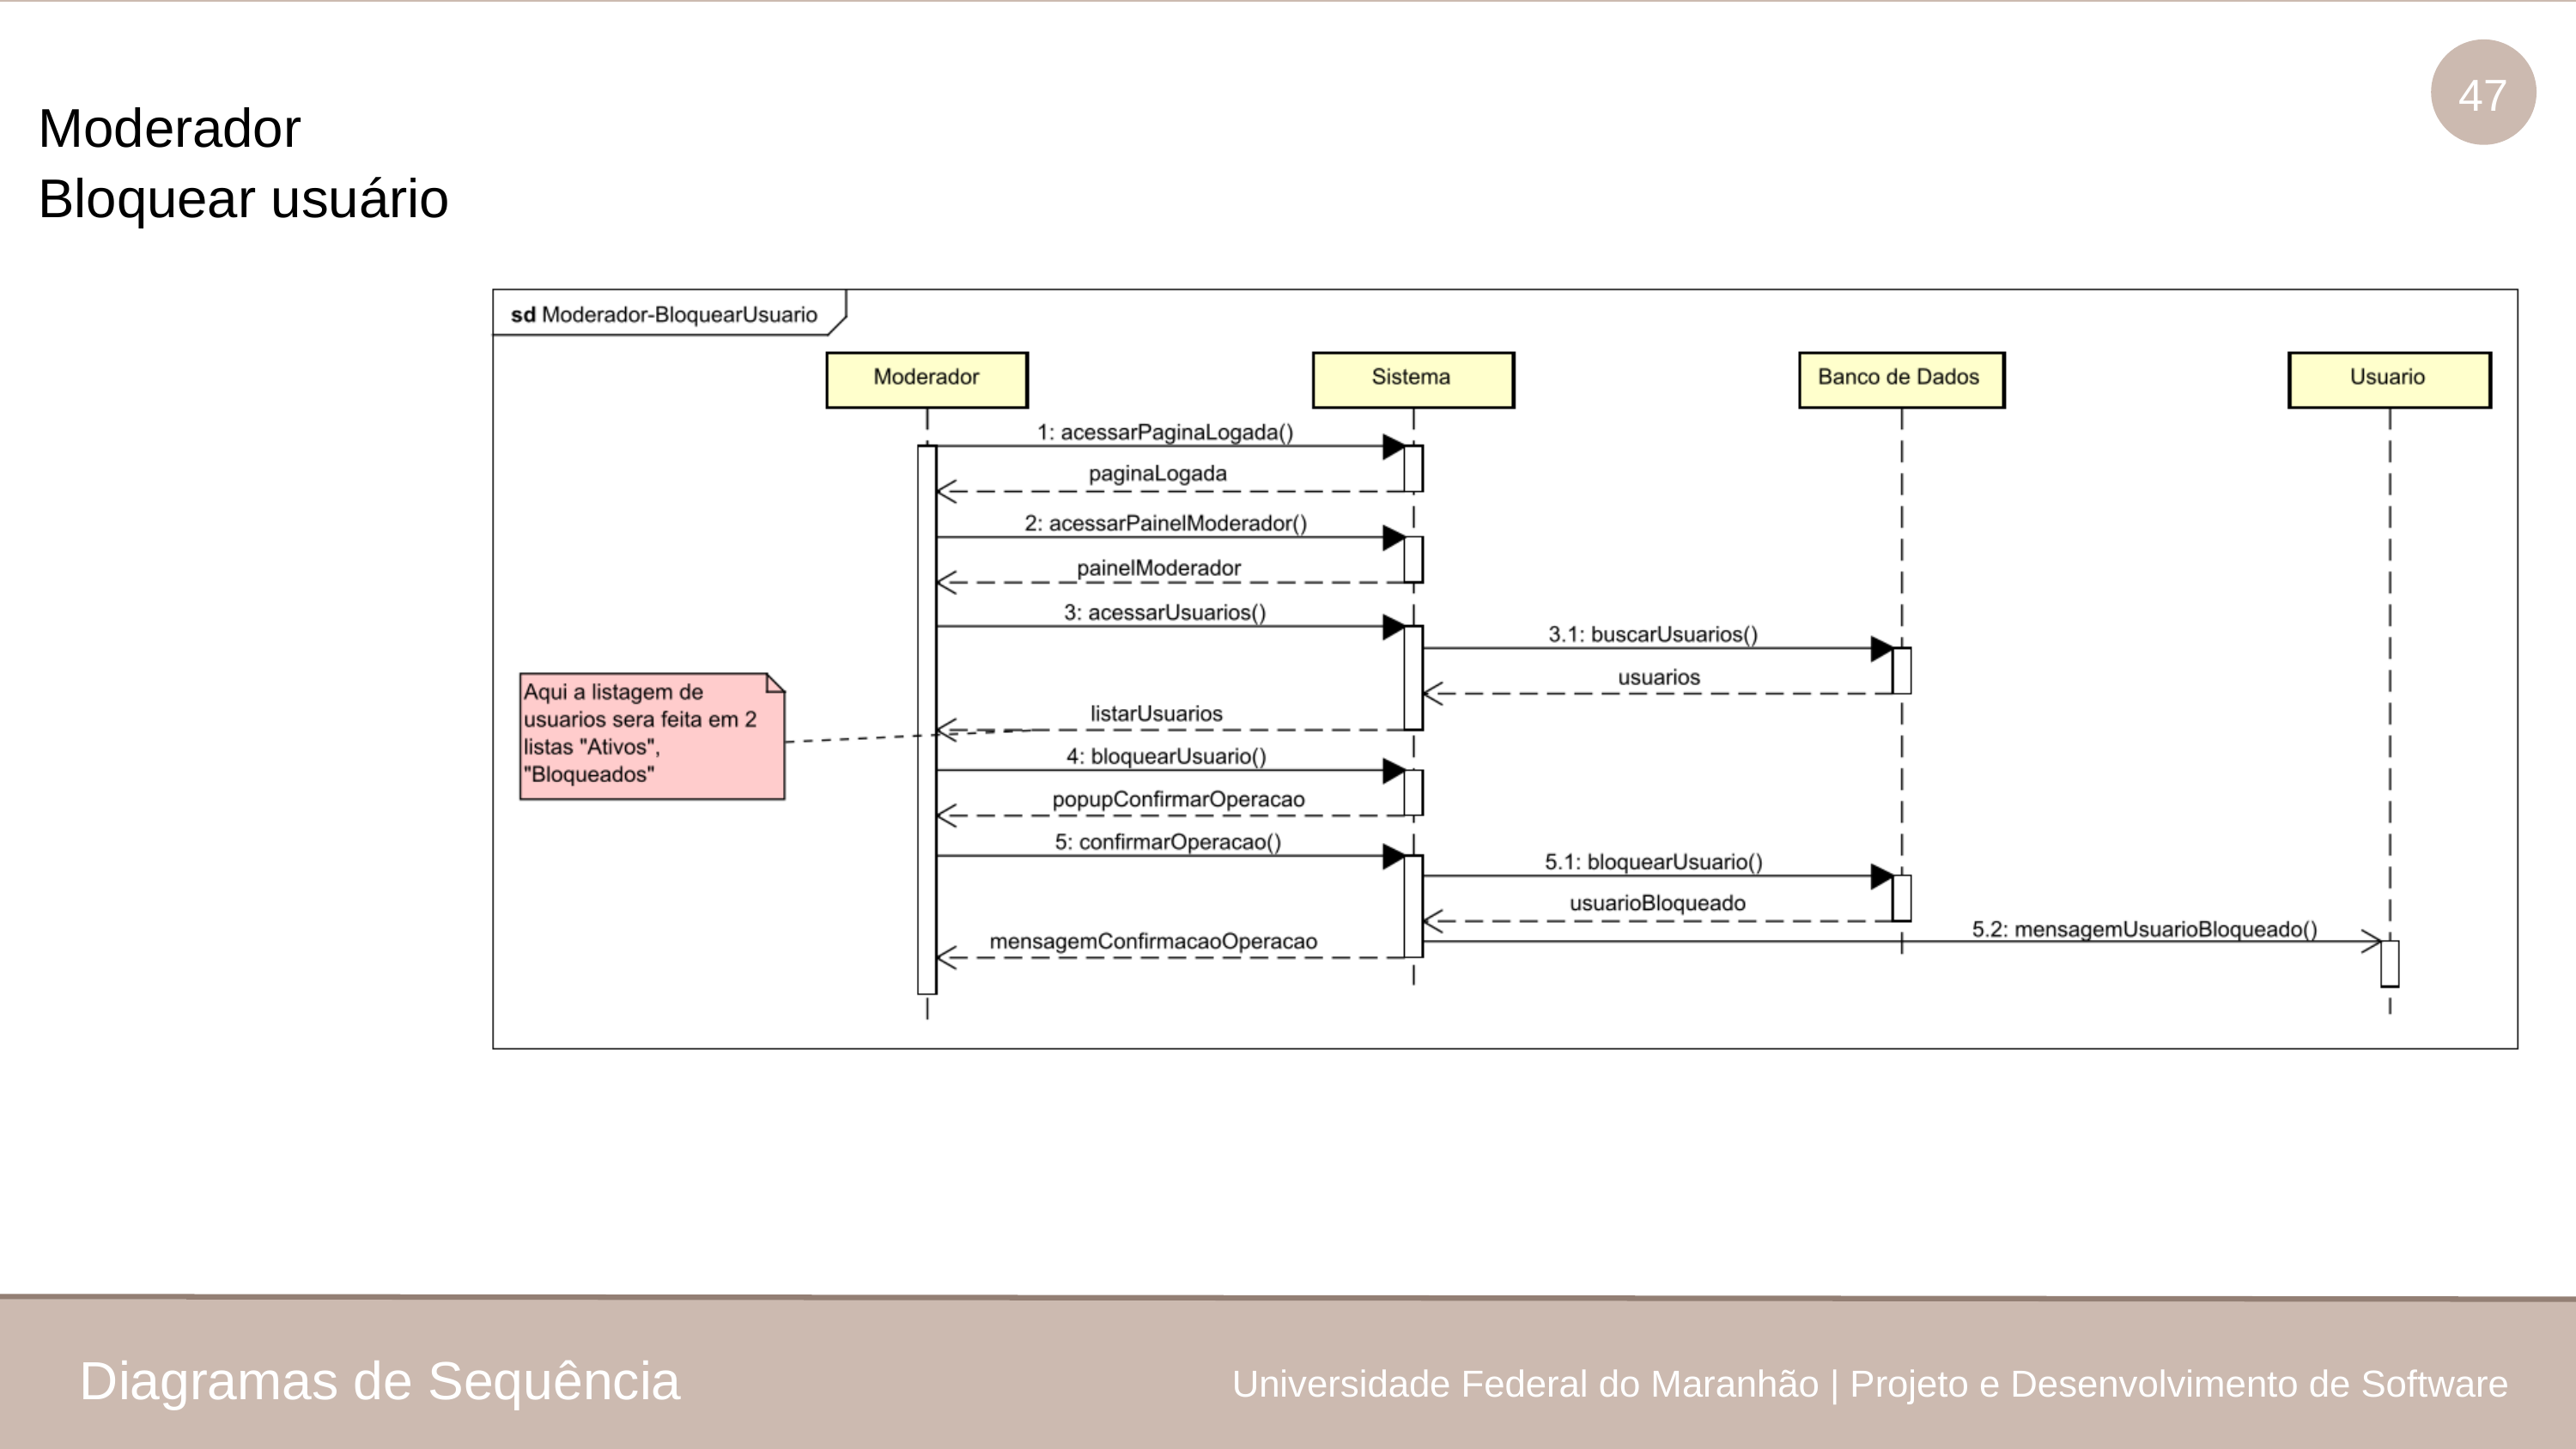

47
Moderador
Bloquear usuário

Diagramas de Sequência
Universidade Federal do Maranhão | Projeto e Desenvolvimento de Software